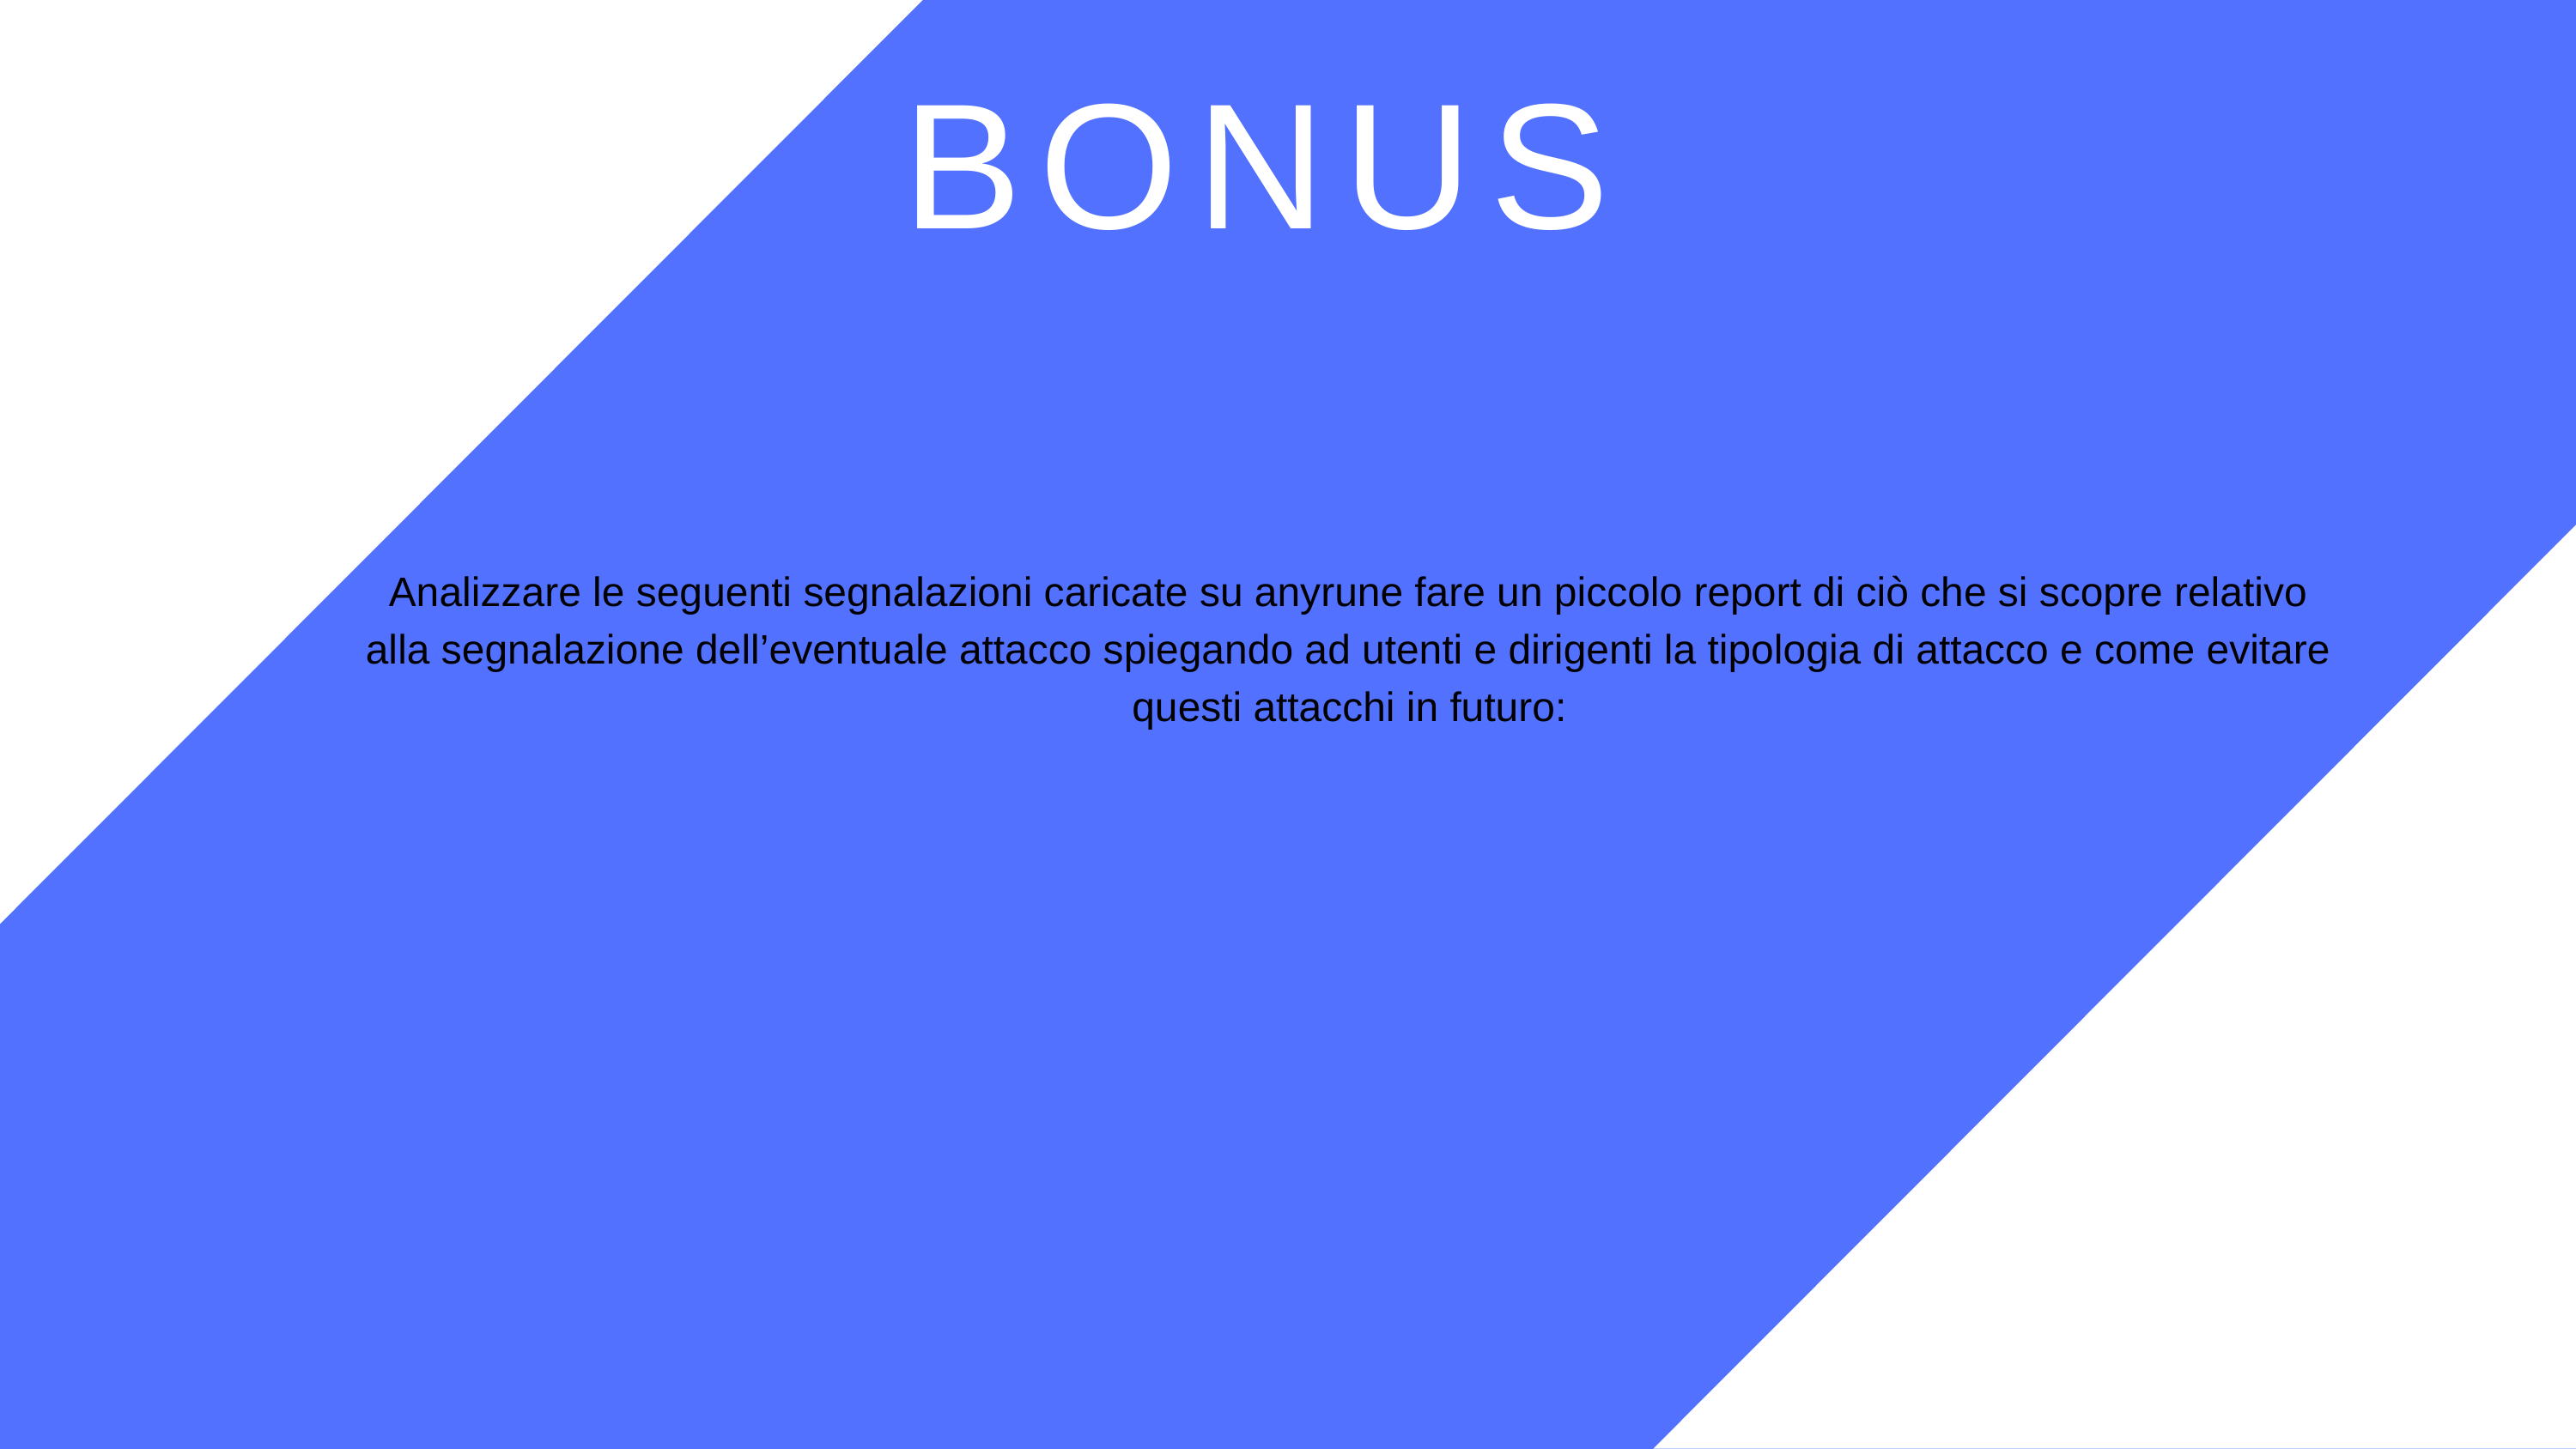

BONUS

Analizzare le seguenti segnalazioni caricate su anyrune fare un piccolo report di ciò che si scopre relativo alla segnalazione dell’eventuale attacco spiegando ad utenti e dirigenti la tipologia di attacco e come evitare questi attacchi in futuro: